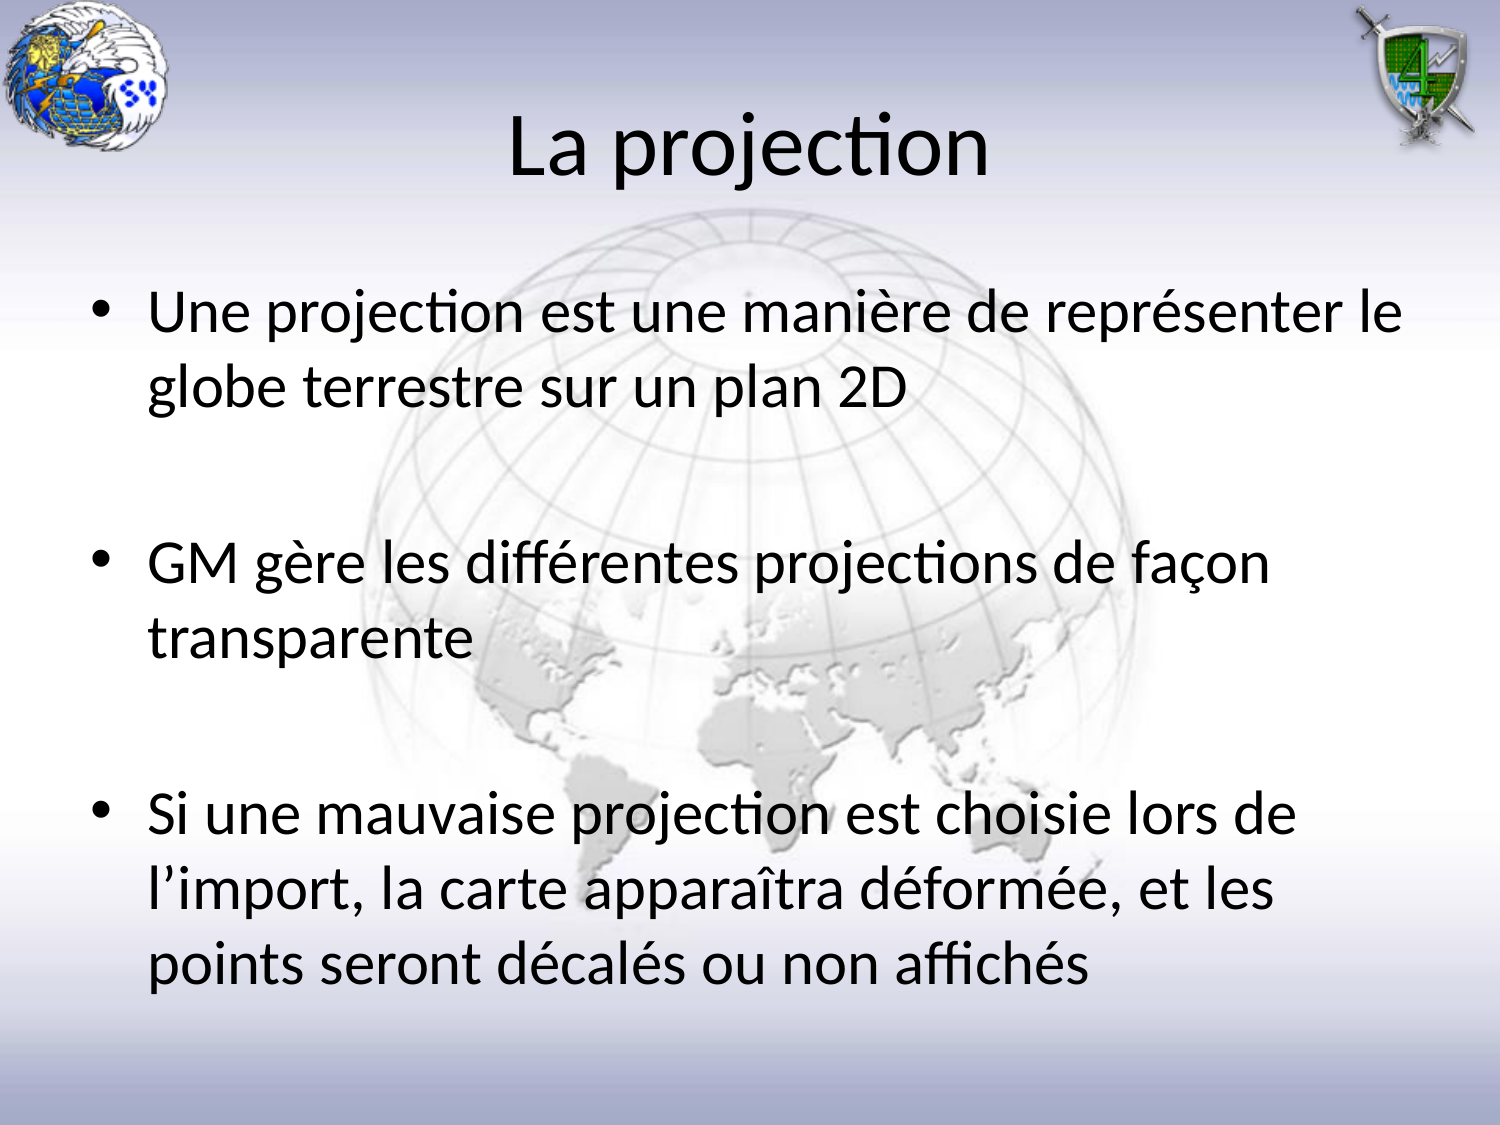

# La projection
Une projection est une manière de représenter le globe terrestre sur un plan 2D

GM gère les différentes projections de façon transparente

Si une mauvaise projection est choisie lors de l’import, la carte apparaîtra déformée, et les points seront décalés ou non affichés